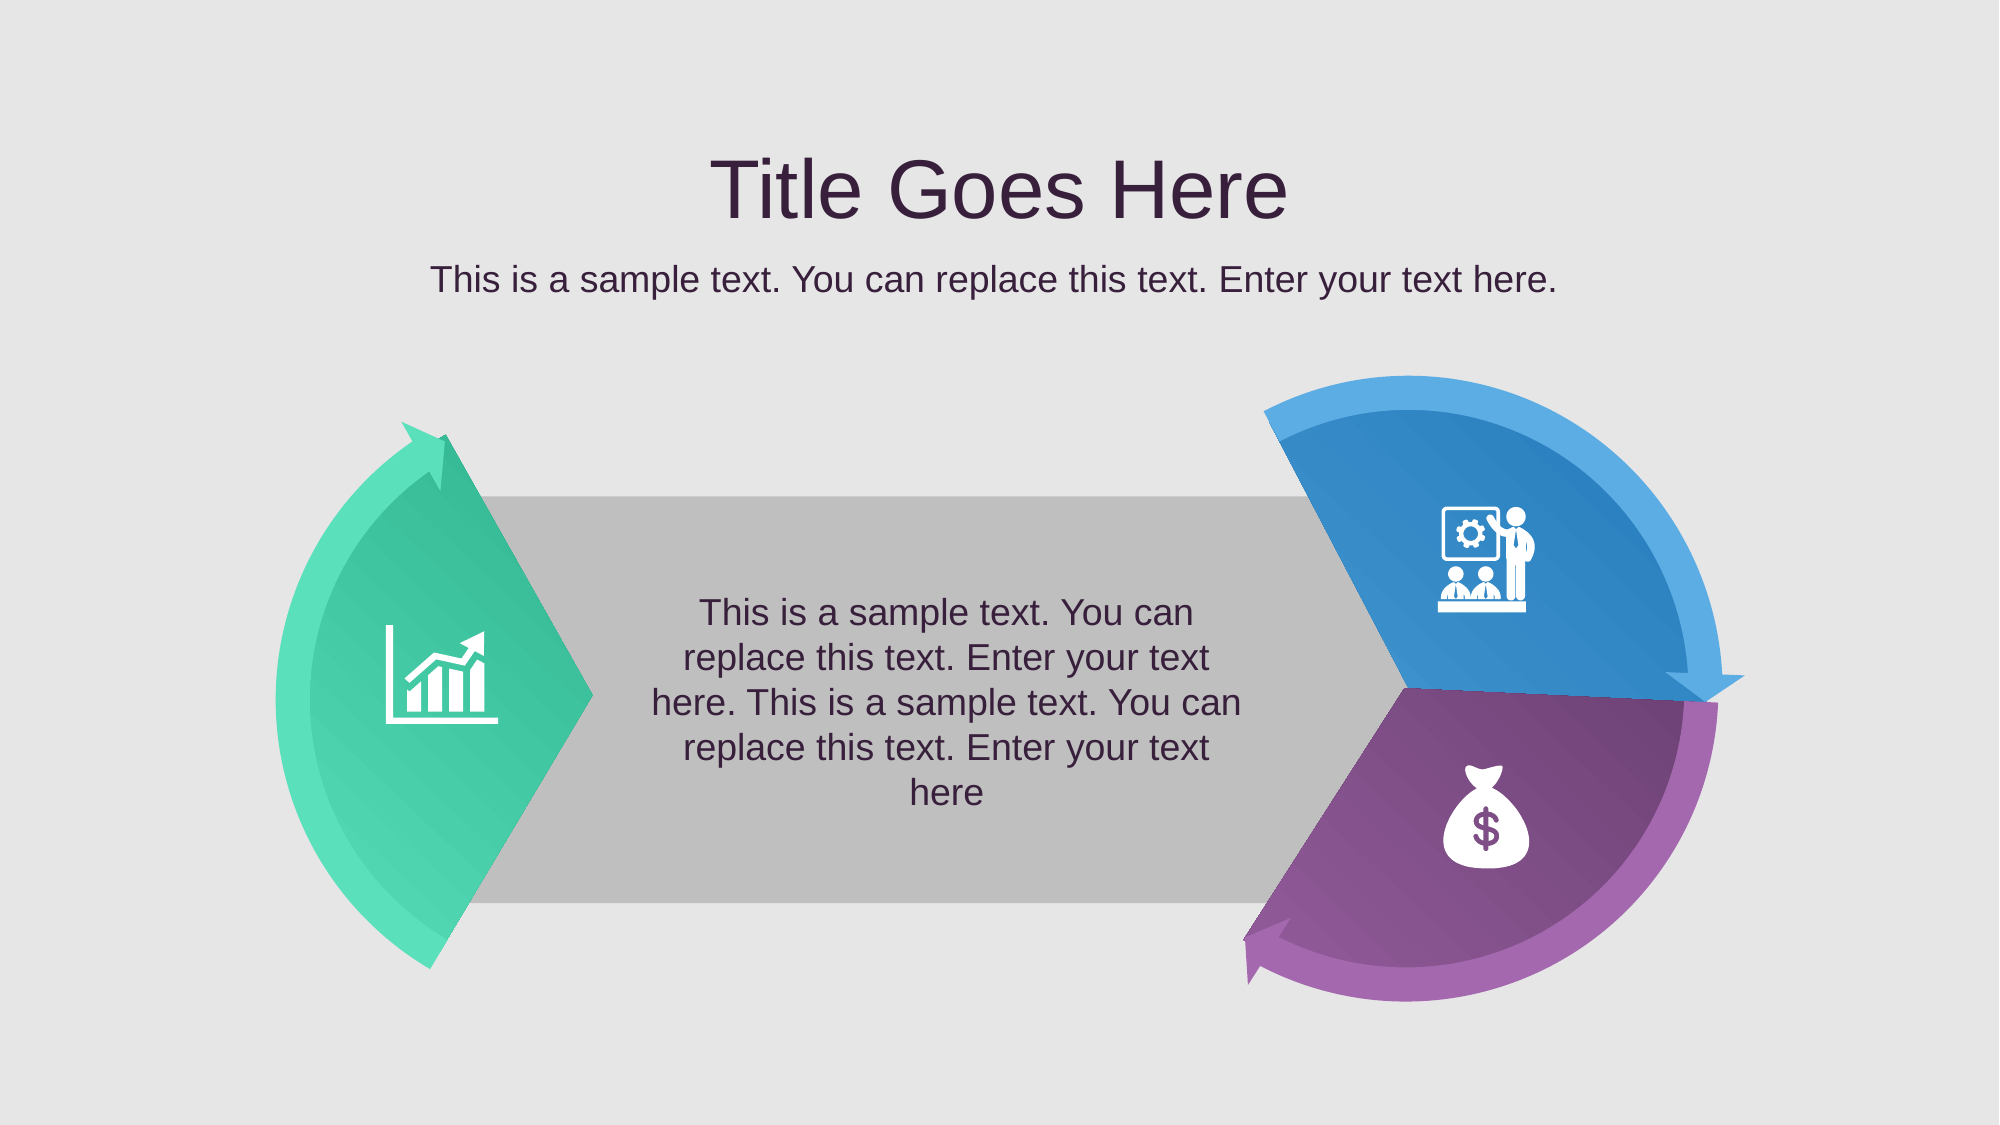

Title Goes Here

This is a sample text. You can replace this text. Enter your text here.

This is a sample text. You can replace this text. Enter your text here. This is a sample text. You can replace this text. Enter your text here